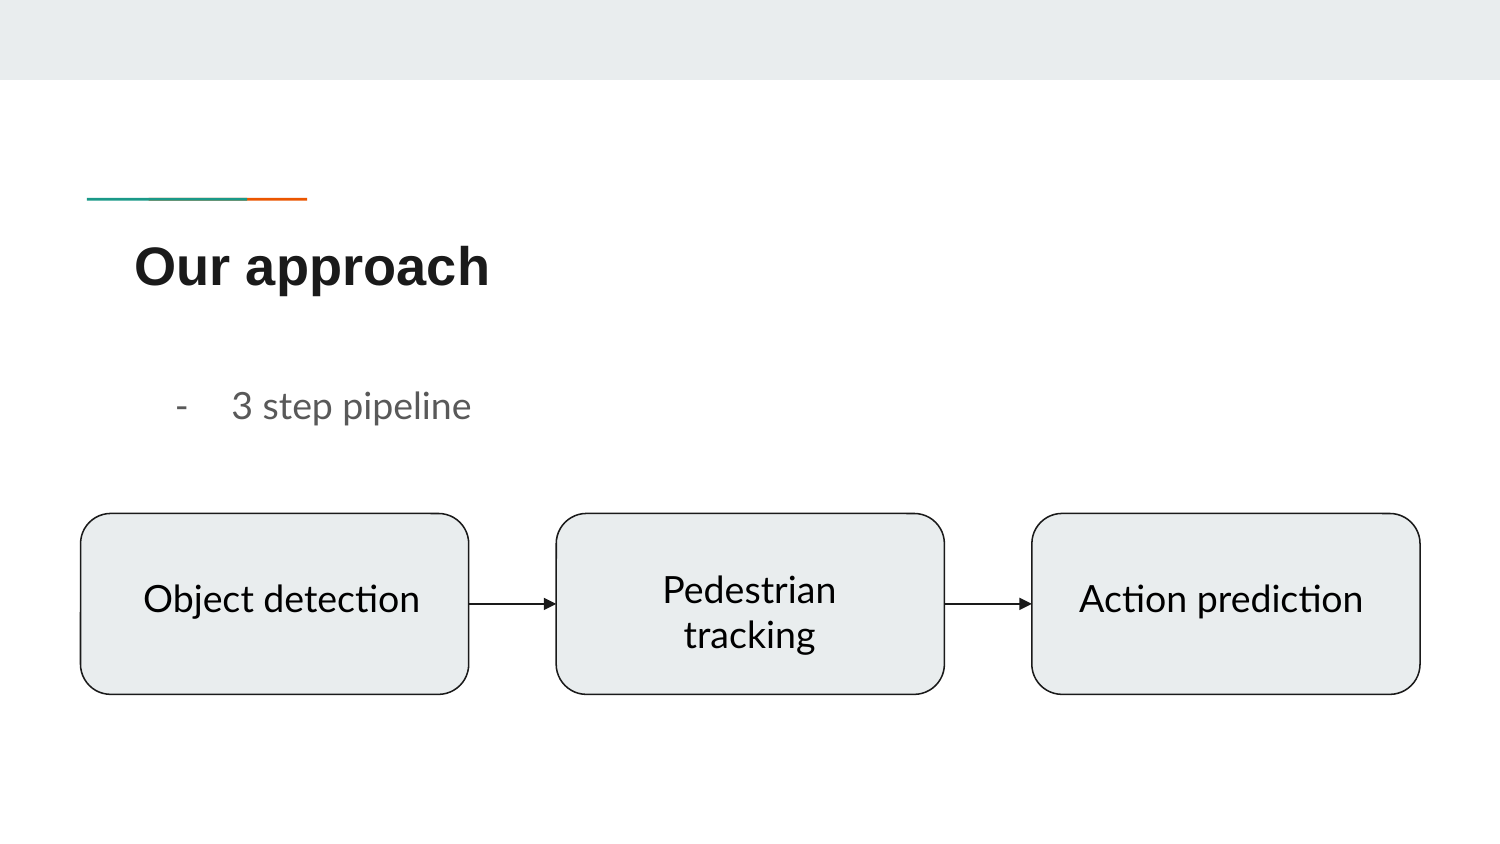

# Our approach
3 step pipeline

Pedestrian tracking
Object detection
Action prediction